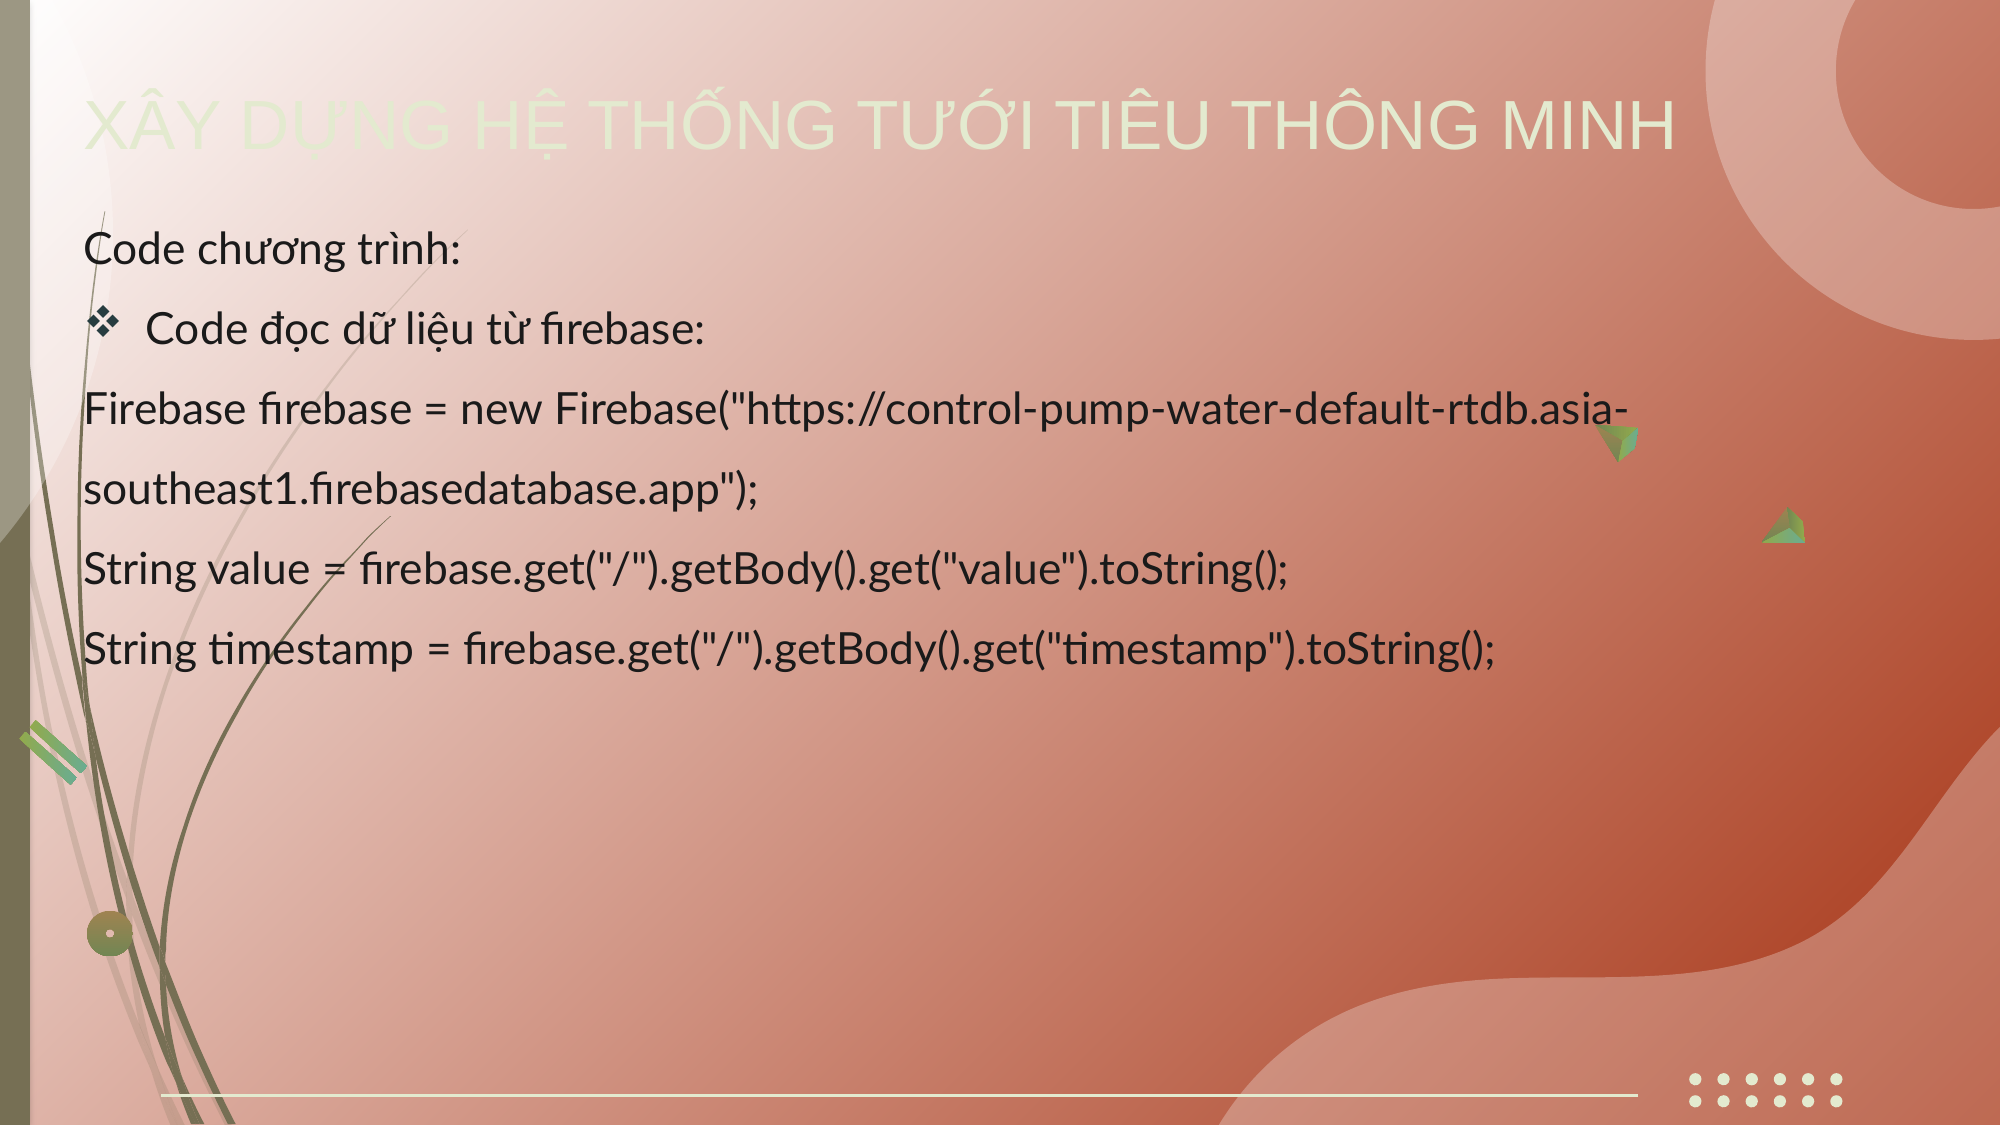

# XÂY DỰNG HỆ THỐNG TƯỚI TIÊU THÔNG MINH
Code chương trình:
Code đọc dữ liệu từ firebase:
Firebase firebase = new Firebase("https://control-pump-water-default-rtdb.asia-southeast1.firebasedatabase.app");
String value = firebase.get("/").getBody().get("value").toString();
String timestamp = firebase.get("/").getBody().get("timestamp").toString();